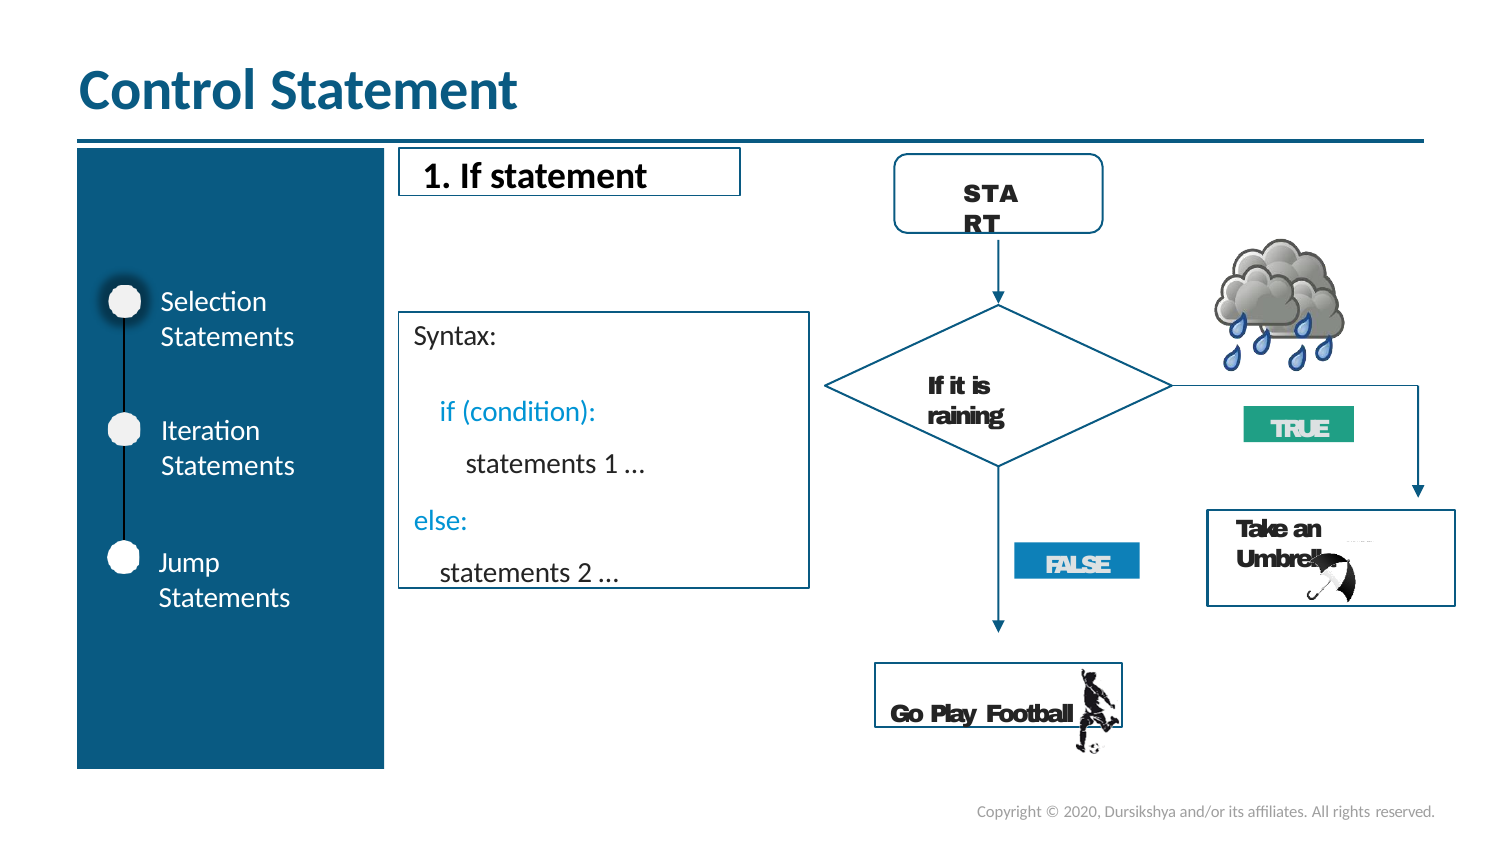

# Control Statement

Selection  Statements

Iteration  Statements

Jump
Statements
1. If statement

START

Syntax:
if (condition):  statements 1 …
else:
statements 2 …
If it is raining
TRUE
Take an Umbrella

FALSE

Go Play Football
Copyright © 2020, Dursikshya and/or its affiliates. All rights reserved.